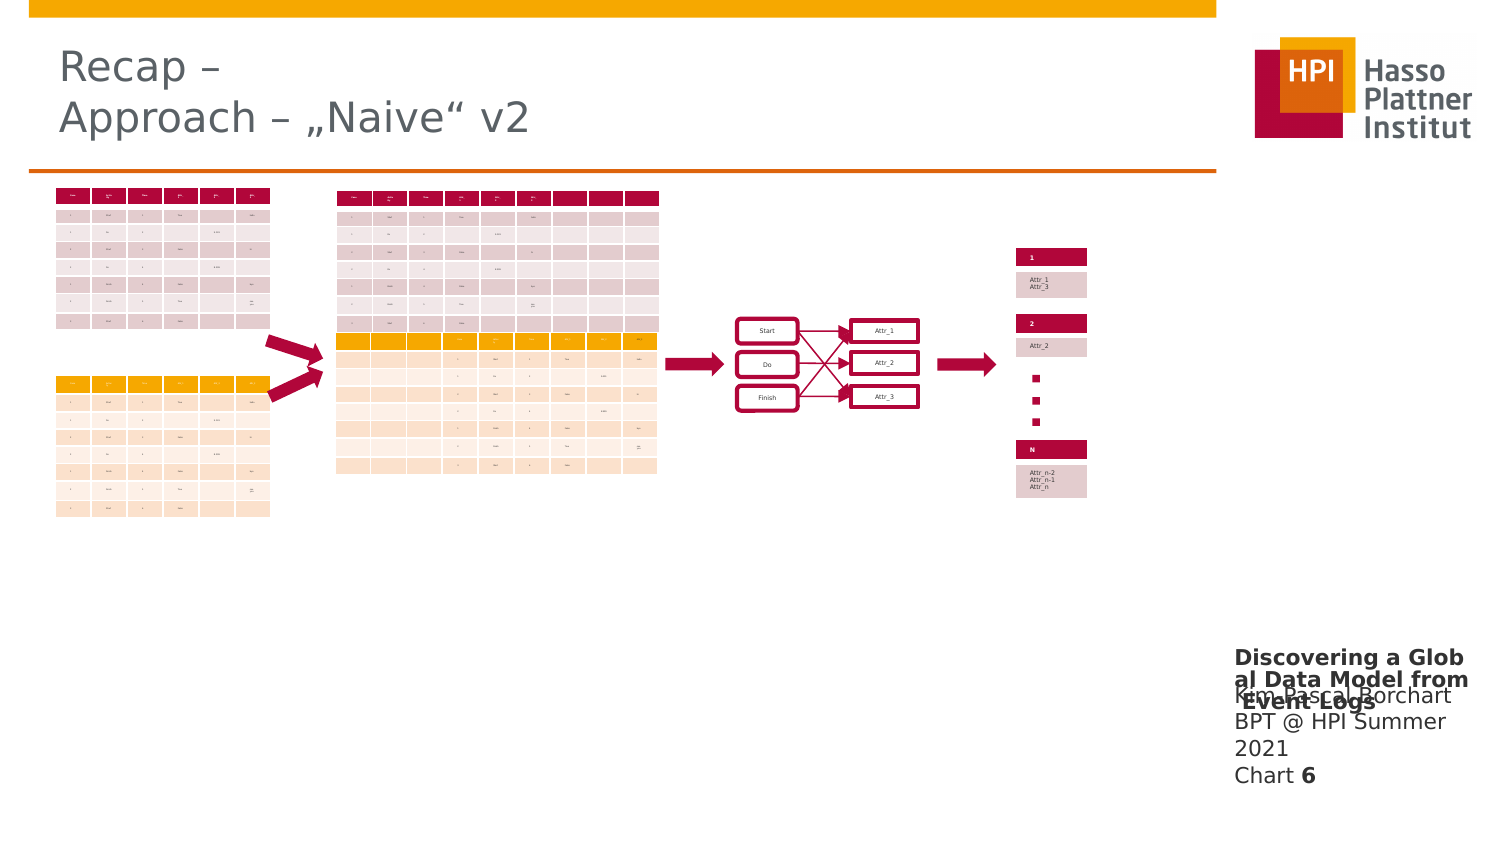

# Recap – Approach – „Naive“ v2
| Case | Activity | Time | Attr\_1 | Attr\_2 | Attr\_3 |
| --- | --- | --- | --- | --- | --- |
| 1 | Start | 1 | True |  | hello |
| 1 | Do | 2 |  | 9.001 |  |
| 2 | Start | 3 | False |  | hi |
| 2 | Do | 4 |  | 8.999 |  |
| 1 | Finish | 4 | False |  | bye |
| 2 | Finish | 5 | True |  | see you |
| 3 | Start | 6 | False |  |  |
| Case | Activity | Time | Attr\_1 | Attr\_2 | Attr\_3 |  |  |  |
| --- | --- | --- | --- | --- | --- | --- | --- | --- |
| 1 | Start | 1 | True |  | hello |  |  |  |
| 1 | Do | 2 |  | 9.001 |  |  |  |  |
| 2 | Start | 3 | False |  | hi |  |  |  |
| 2 | Do | 4 |  | 8.999 |  |  |  |  |
| 1 | Finish | 4 | False |  | bye |  |  |  |
| 2 | Finish | 5 | True |  | see you |  |  |  |
| 3 | Start | 6 | False |  |  |  |  |  |
| 1 |
| --- |
| Attr\_1 Attr\_3 |
| 2 |
| --- |
| Attr\_2 |
Start
Attr_1
Do
Attr_2
Finish
Attr_3
|  |  |  | Case | Activity | Time | Attr\_1 | Attr\_2 | Attr\_3 |
| --- | --- | --- | --- | --- | --- | --- | --- | --- |
|  |  |  | 1 | Start | 1 | True |  | hello |
|  |  |  | 1 | Do | 2 |  | 9.001 |  |
|  |  |  | 2 | Start | 3 | False |  | hi |
|  |  |  | 2 | Do | 4 |  | 8.999 |  |
|  |  |  | 1 | Finish | 4 | False |  | bye |
|  |  |  | 2 | Finish | 5 | True |  | see you |
|  |  |  | 3 | Start | 6 | False |  |  |

| Case | Activity | Time | Attr\_1 | Attr\_2 | Attr\_3 |
| --- | --- | --- | --- | --- | --- |
| 1 | Start | 1 | True |  | hello |
| 1 | Do | 2 |  | 9.001 |  |
| 2 | Start | 3 | False |  | hi |
| 2 | Do | 4 |  | 8.999 |  |
| 1 | Finish | 4 | False |  | bye |
| 2 | Finish | 5 | True |  | see you |
| 3 | Start | 6 | False |  |  |

| N |
| --- |
| Attr\_n-2 Attr\_n-1 Attr\_n |
Discovering a Global Data Model from Event Logs
Kim-Pascal Borchart BPT @ HPI Summer 2021
Chart 6